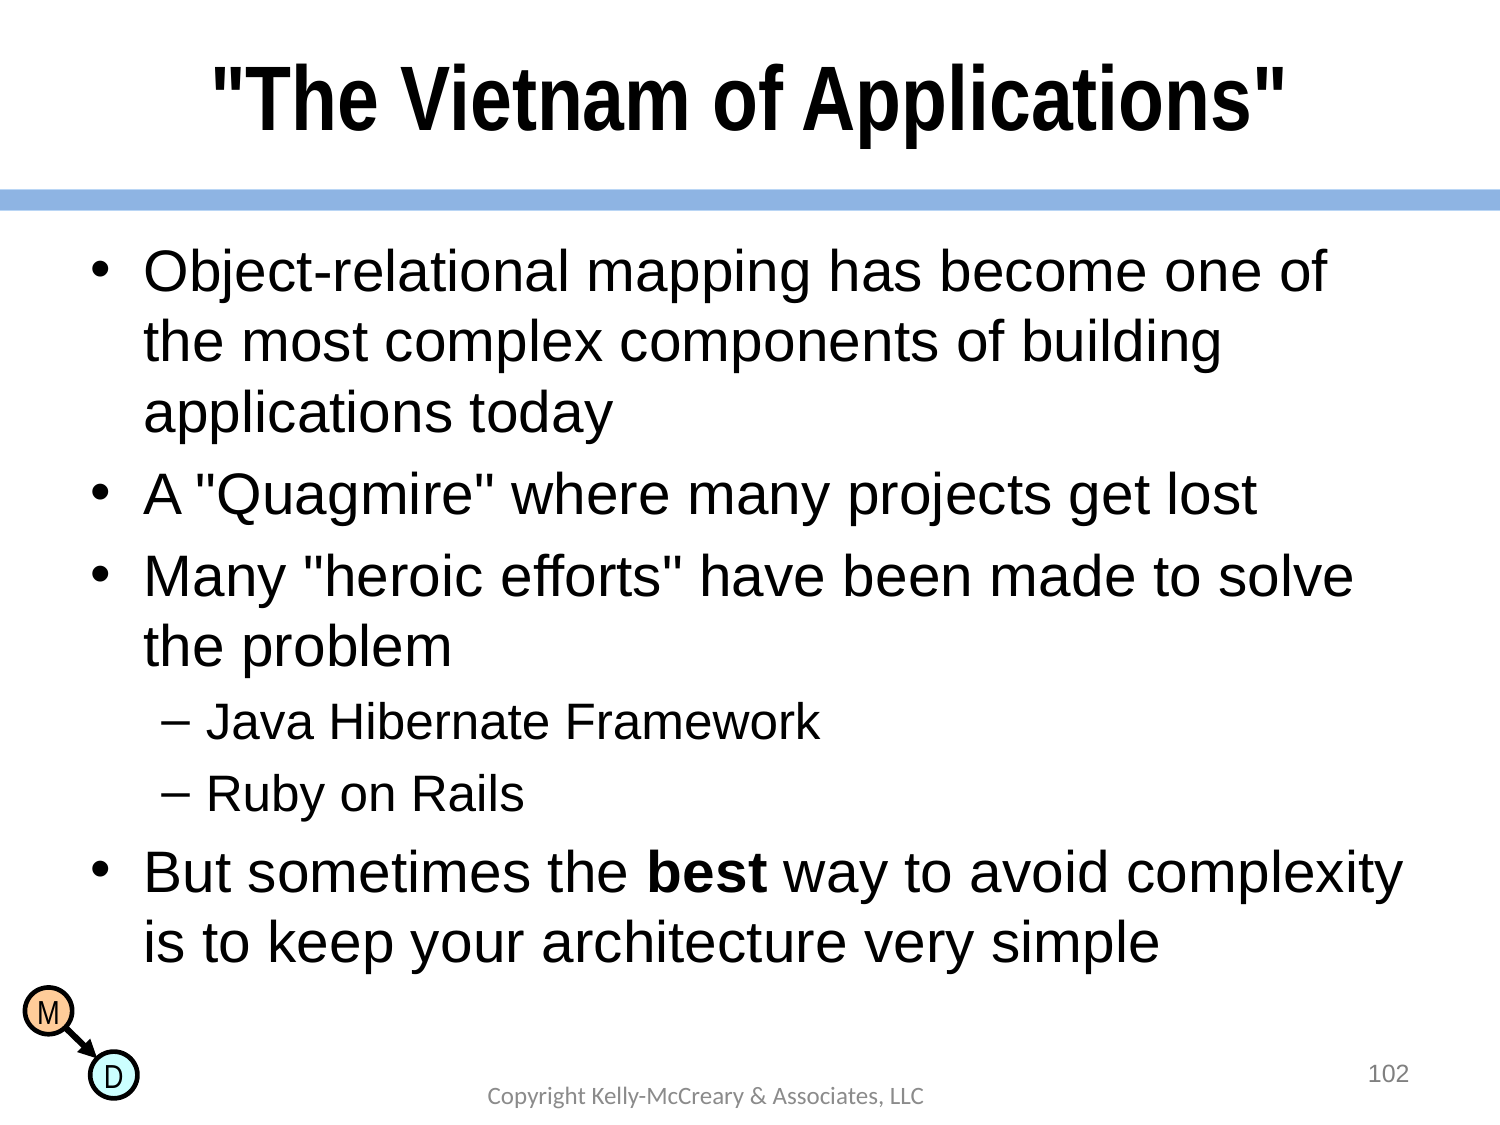

# "The Vietnam of Applications"
Object-relational mapping has become one of the most complex components of building applications today
A "Quagmire" where many projects get lost
Many "heroic efforts" have been made to solve the problem
Java Hibernate Framework
Ruby on Rails
But sometimes the best way to avoid complexity is to keep your architecture very simple
102
Copyright Kelly-McCreary & Associates, LLC